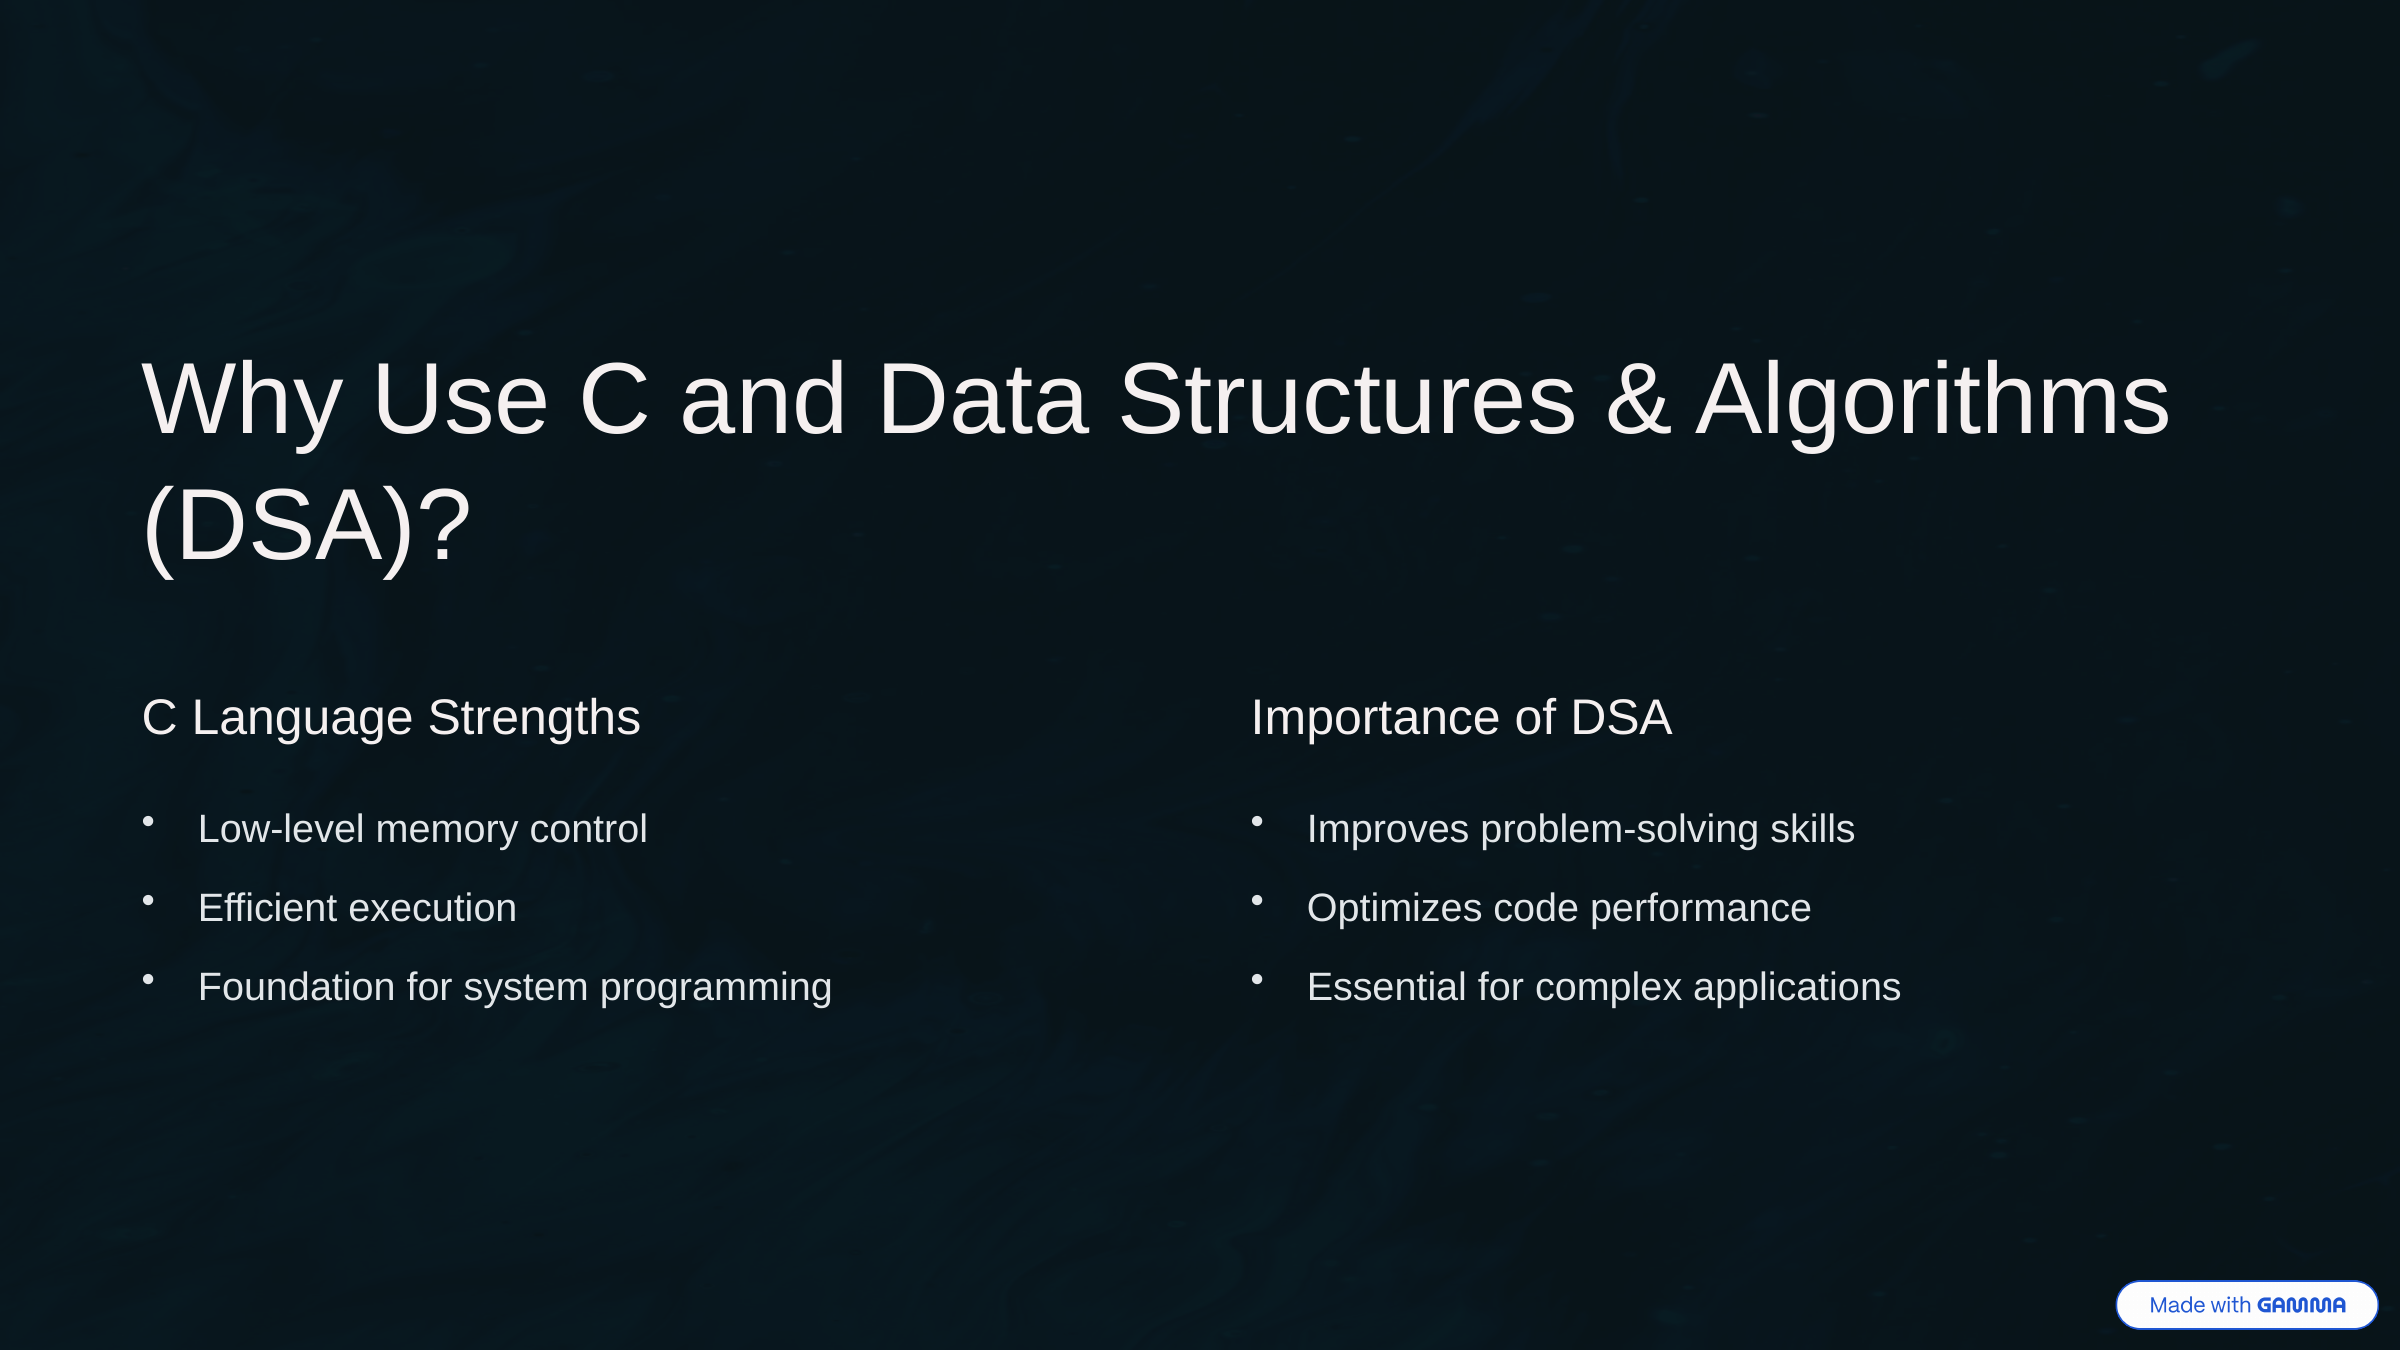

Why Use C and Data Structures & Algorithms (DSA)?
C Language Strengths
Importance of DSA
Low-level memory control
Improves problem-solving skills
Efficient execution
Optimizes code performance
Foundation for system programming
Essential for complex applications